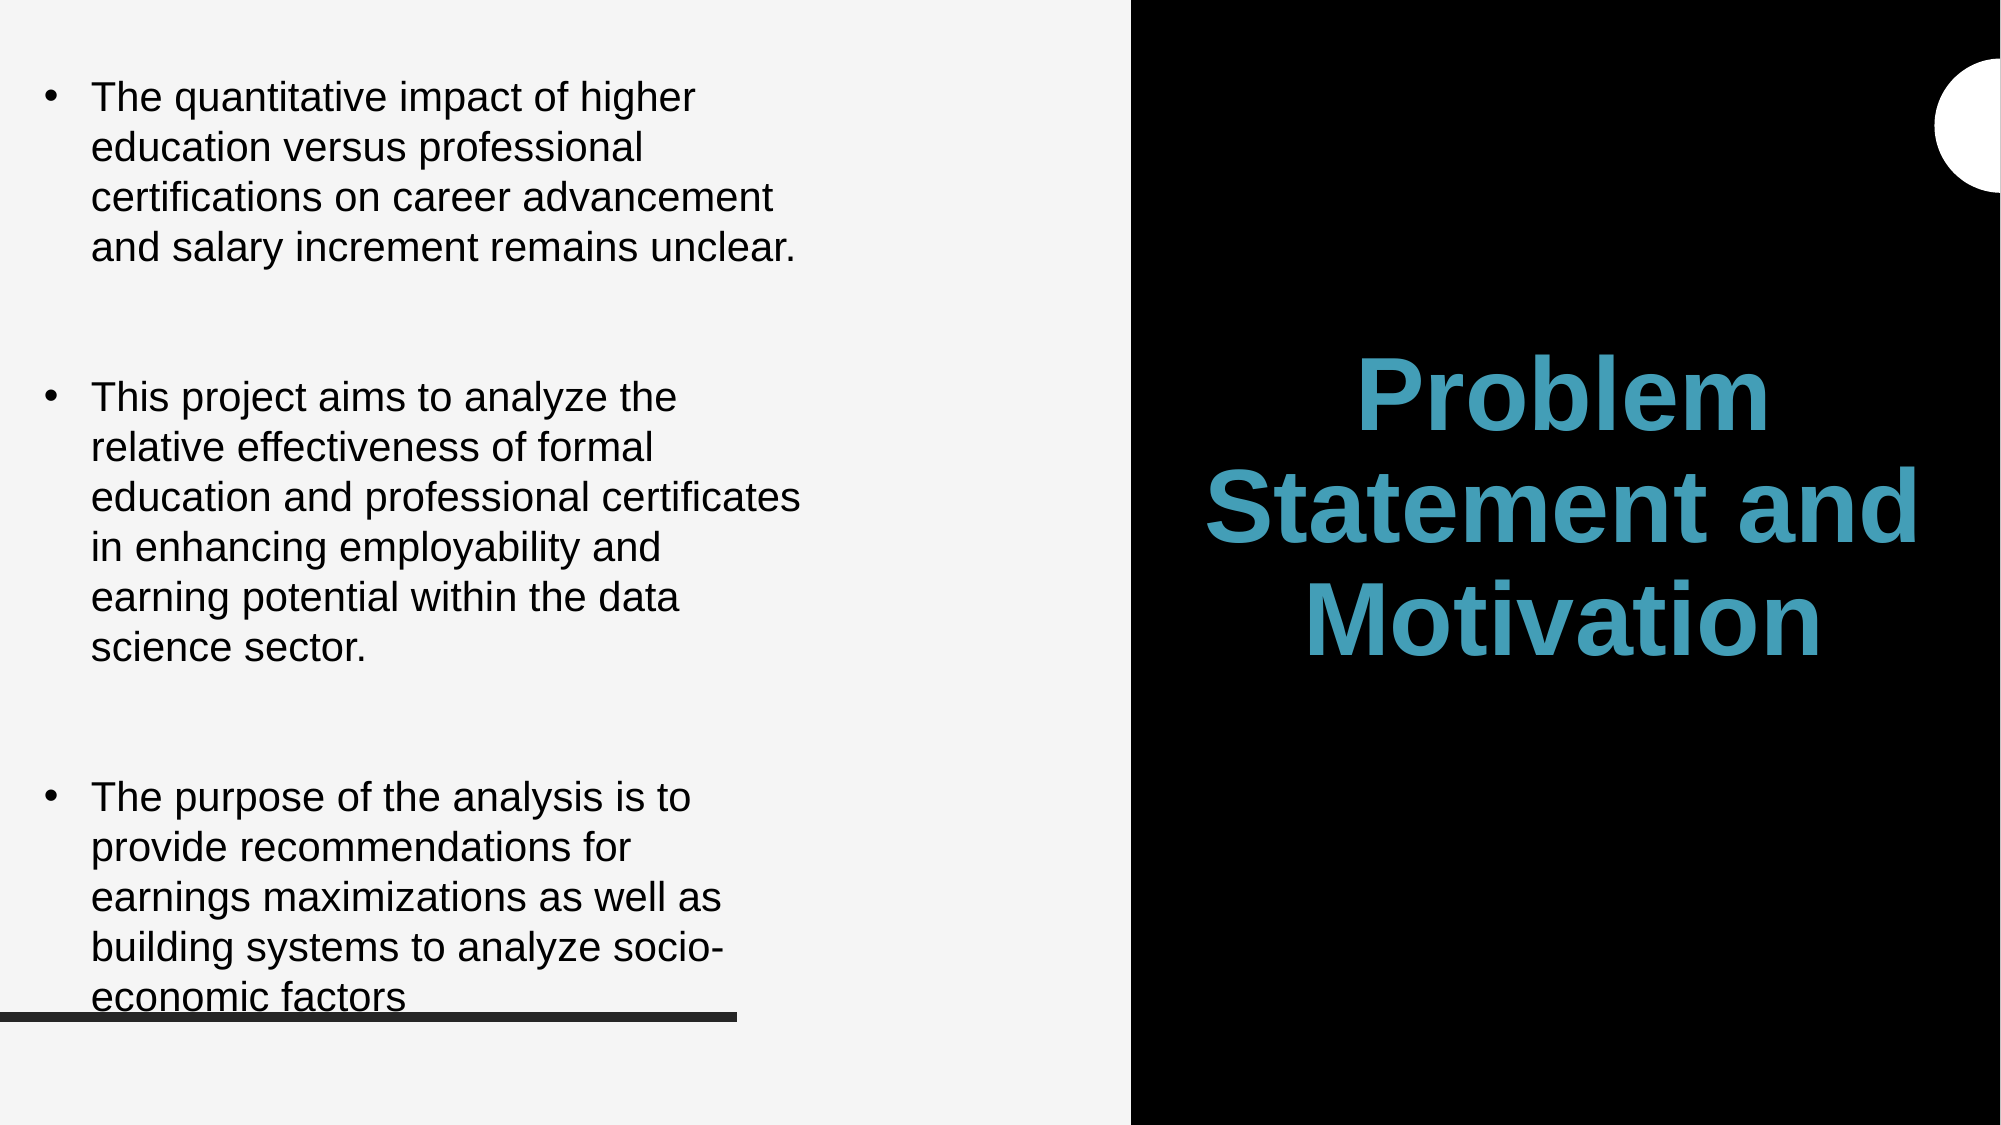

The quantitative impact of higher education versus professional certifications on career advancement and salary increment remains unclear.

This project aims to analyze the relative effectiveness of formal education and professional certificates in enhancing employability and earning potential within the data science sector.

The purpose of the analysis is to provide recommendations for earnings maximizations as well as building systems to analyze socio-economic factors
# Problem Statement and Motivation